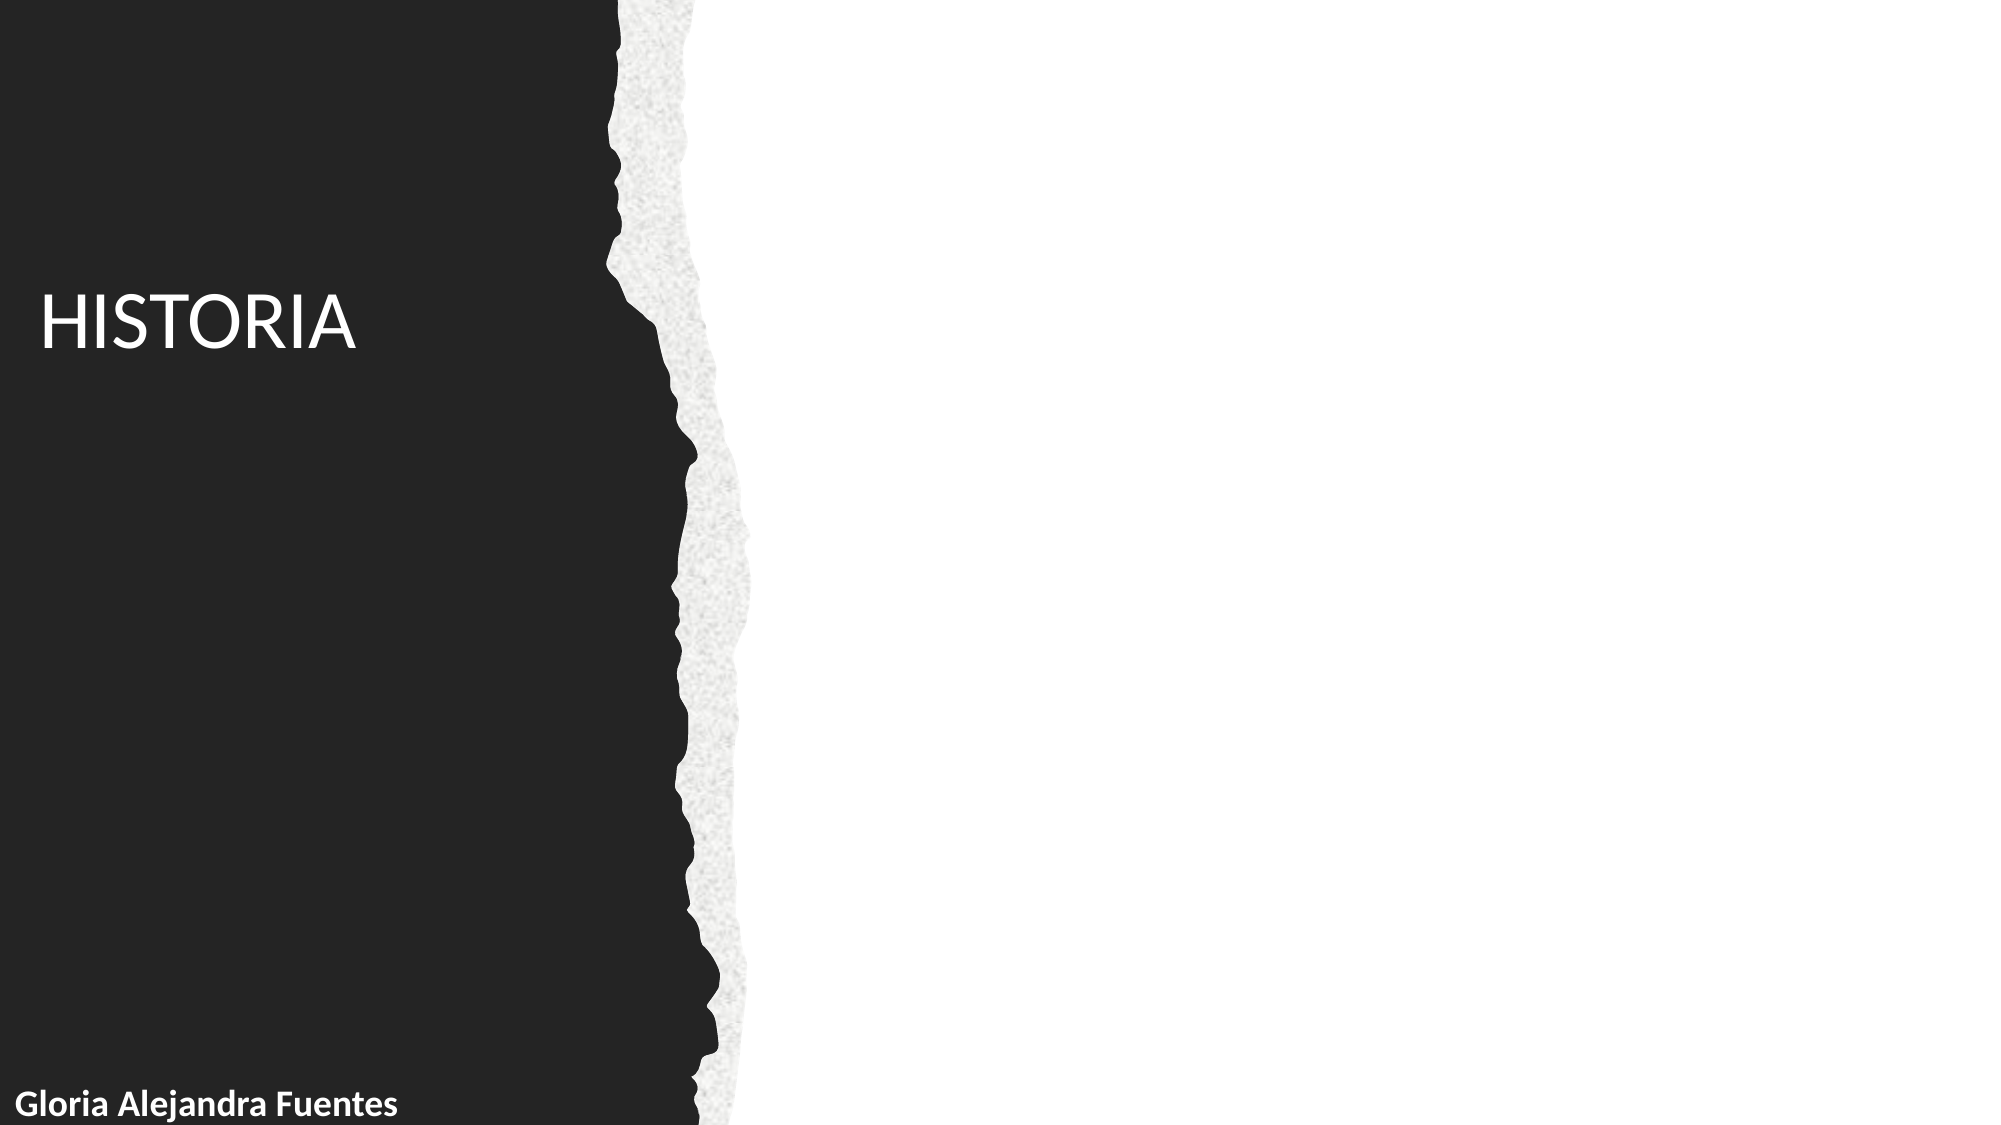

Jeff Bezos creó la compañía Cadabra el 5 de julio de 1994 en el estado de Washington. Cambiando su nombre a Amazon un año más tarde después de que un abogado confundiera Cadabra con cadáver. En 1995 la empresa se anunció al público. En 1996, se reincorporó en Delaware, lanzando su oferta pública inicial de acciones el 15 de mayo de 1997, negociando bajo el símbolo de bolsa AMZN de NASDAQ, a un precio de 18 dólares por acción.

Amazon reduce su lista de productos a los cinco más prometedores que incluyeron: los discos compactos, computadoras y programas para las mismas, los vídeos, y los libros.

La compañía comenzó como una librería en línea, en los primeros dos meses de negocio consiguiendo vender en los Estados Unidos y a más de 45 países, las ventas eran de hasta $20.000 a la semana.

# HISTORIA
Gloria Alejandra Fuentes